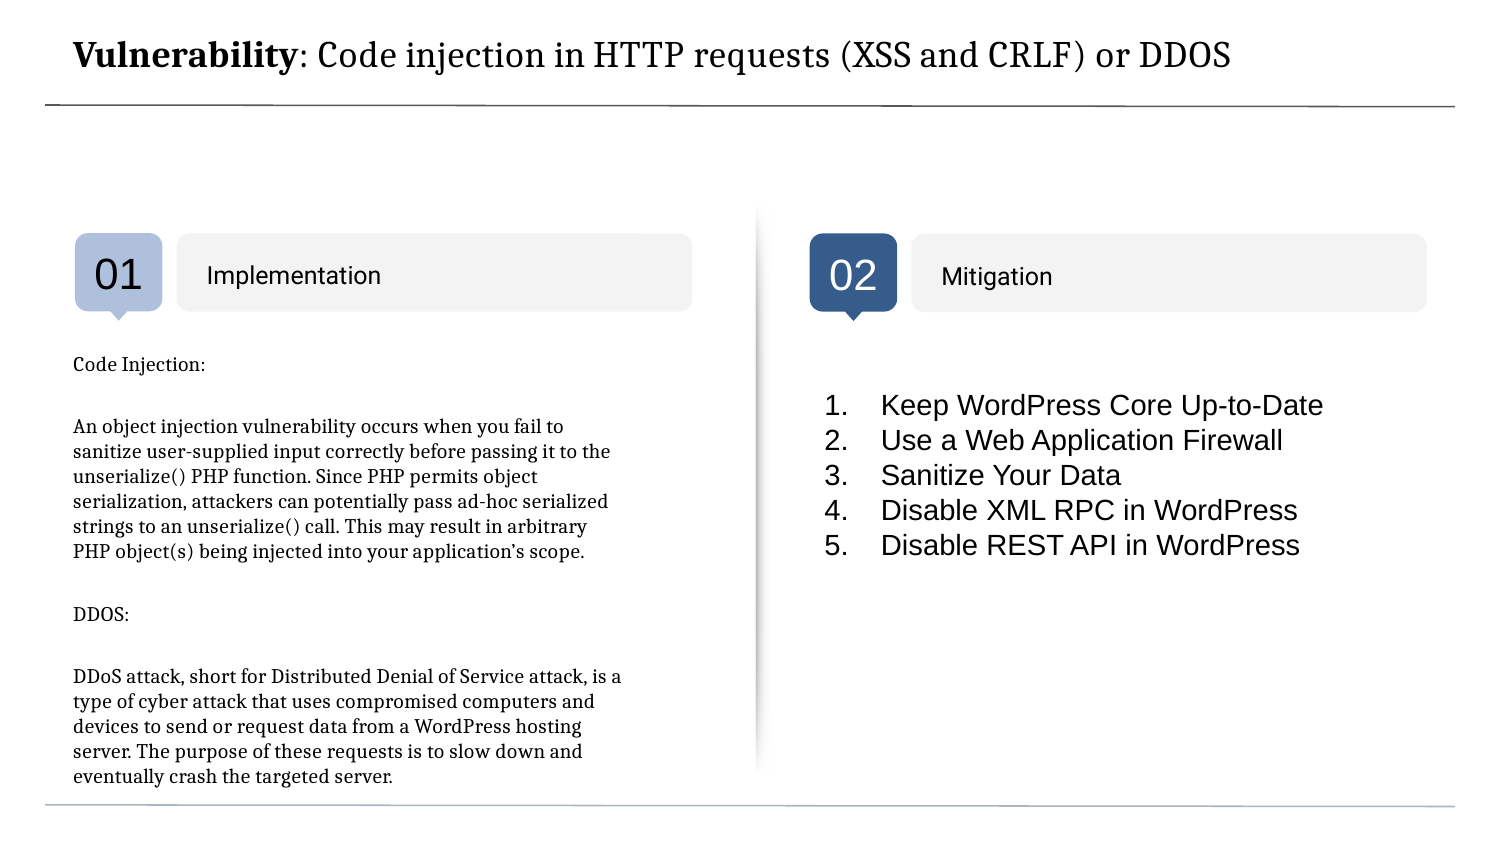

# Vulnerability: Code injection in HTTP requests (XSS and CRLF) or DDOS
Implementation
Mitigation
Code Injection:
An object injection vulnerability occurs when you fail to sanitize user-supplied input correctly before passing it to the unserialize() PHP function. Since PHP permits object serialization, attackers can potentially pass ad-hoc serialized strings to an unserialize() call. This may result in arbitrary PHP object(s) being injected into your application’s scope.
DDOS:
DDoS attack, short for Distributed Denial of Service attack, is a type of cyber attack that uses compromised computers and devices to send or request data from a WordPress hosting server. The purpose of these requests is to slow down and eventually crash the targeted server.
Keep WordPress Core Up-to-Date
Use a Web Application Firewall
Sanitize Your Data
Disable XML RPC in WordPress
Disable REST API in WordPress